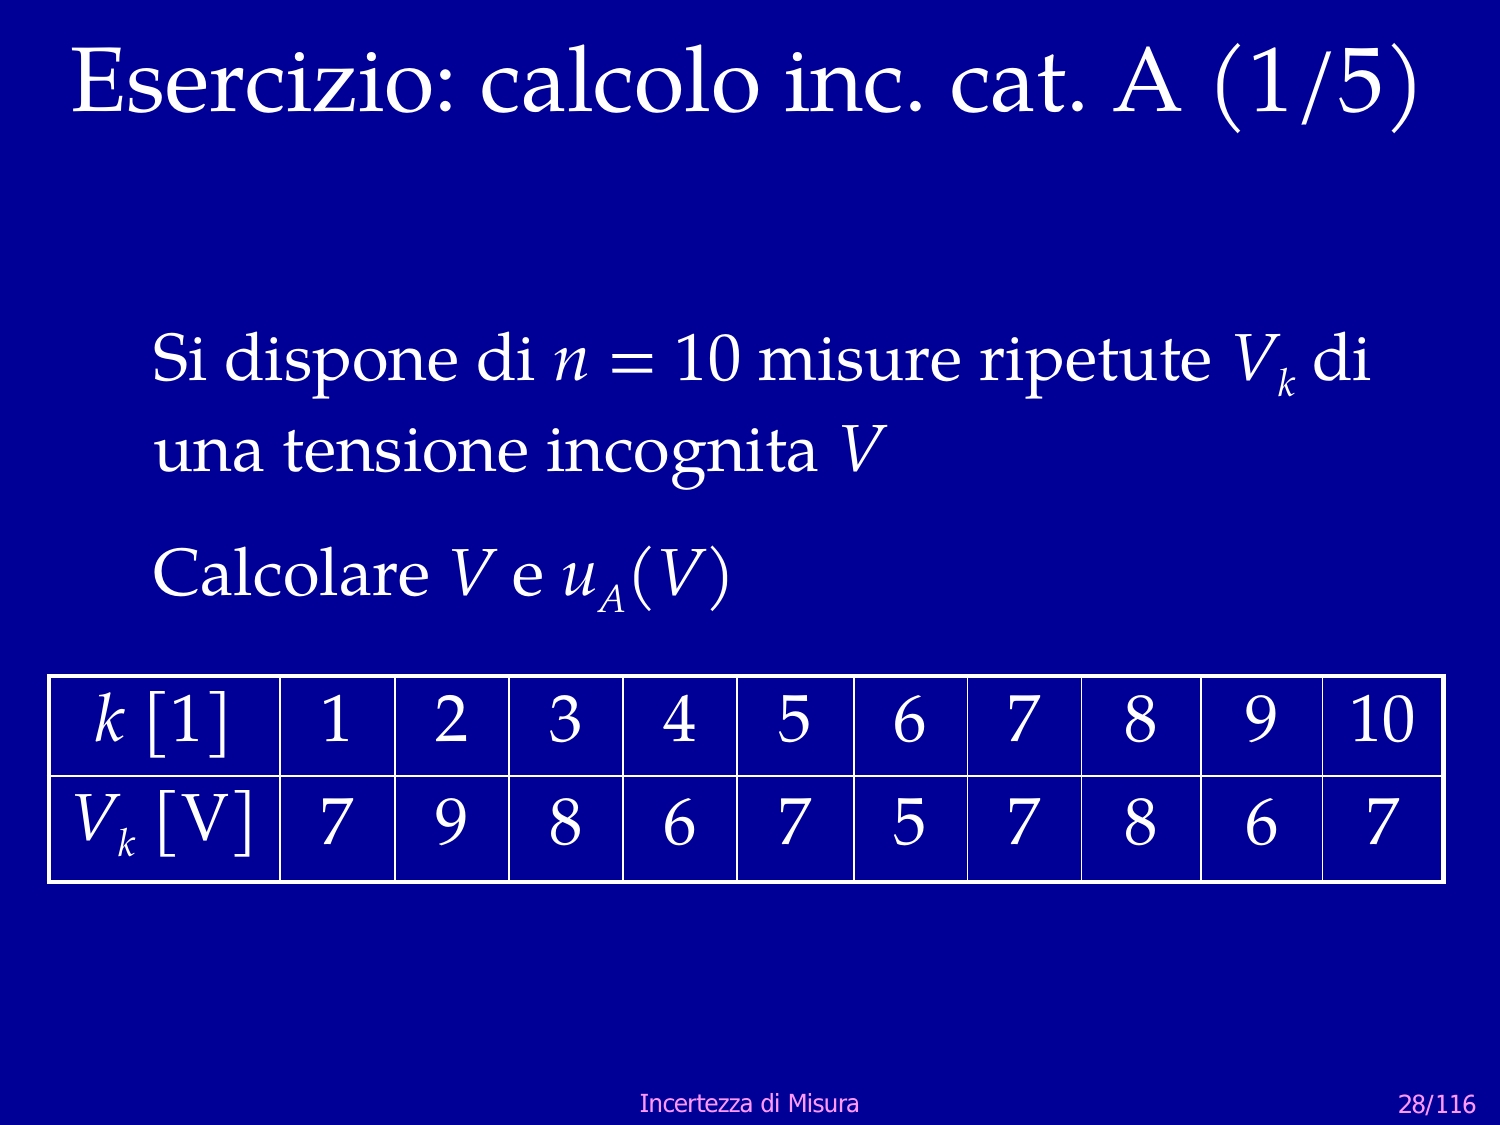

# Esercizio: calcolo inc. cat. A (1/5)
Si dispone di n = 10 misure ripetute Vk di una tensione incognita V
Calcolare V e uA(V)
| k [1] | 1 | 2 | 3 | 4 | 5 | 6 | 7 | 8 | 9 | 10 |
| --- | --- | --- | --- | --- | --- | --- | --- | --- | --- | --- |
| Vk [V] | 7 | 9 | 8 | 6 | 7 | 5 | 7 | 8 | 6 | 7 |
Incertezza di Misura